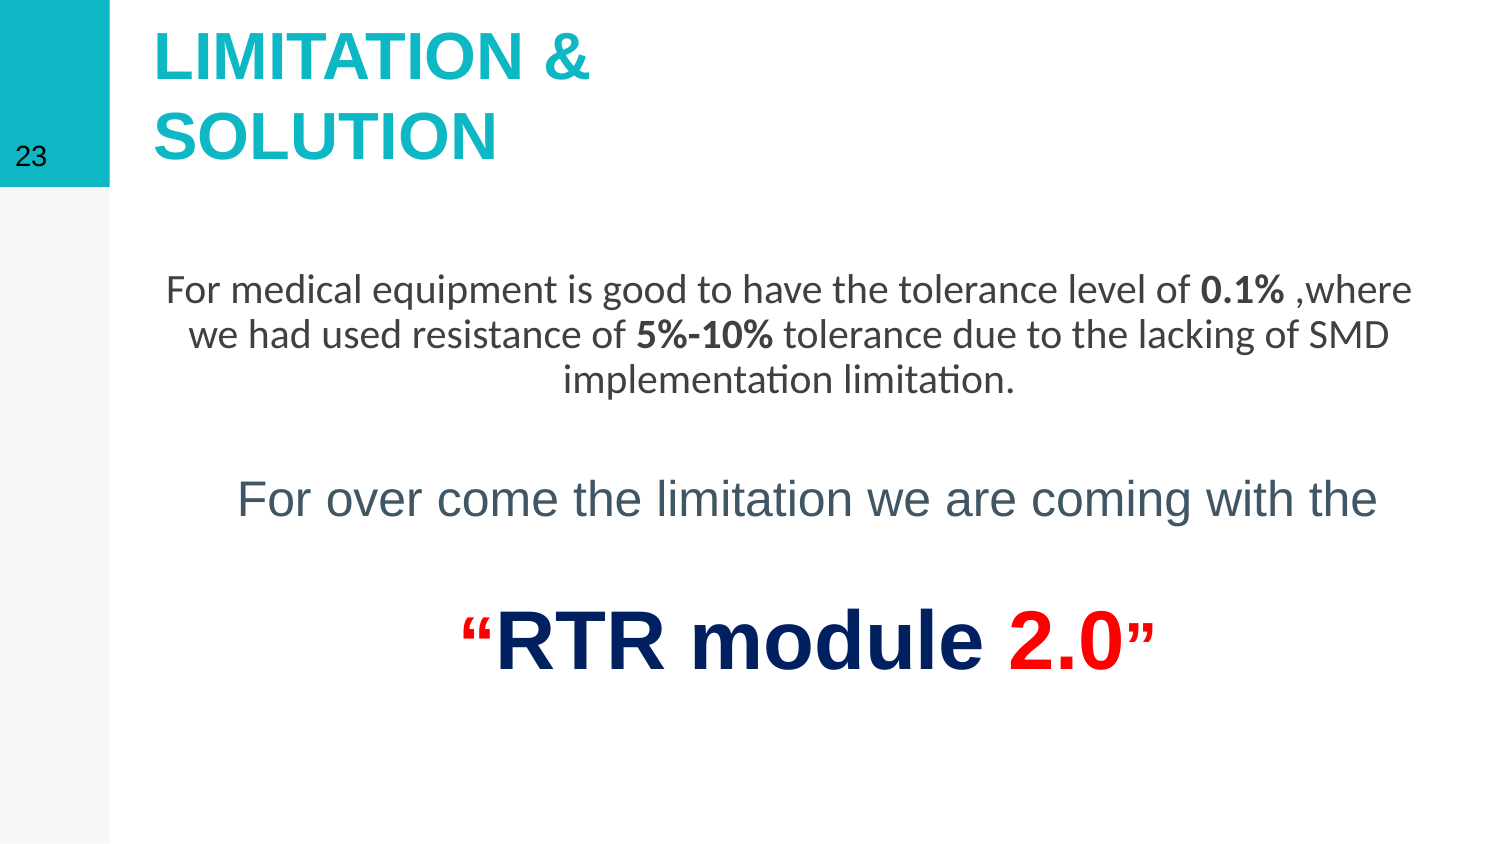

23
# LIMITATION & SOLUTION
For medical equipment is good to have the tolerance level of 0.1% ,where we had used resistance of 5%-10% tolerance due to the lacking of SMD implementation limitation.
For over come the limitation we are coming with the
“RTR module 2.0”